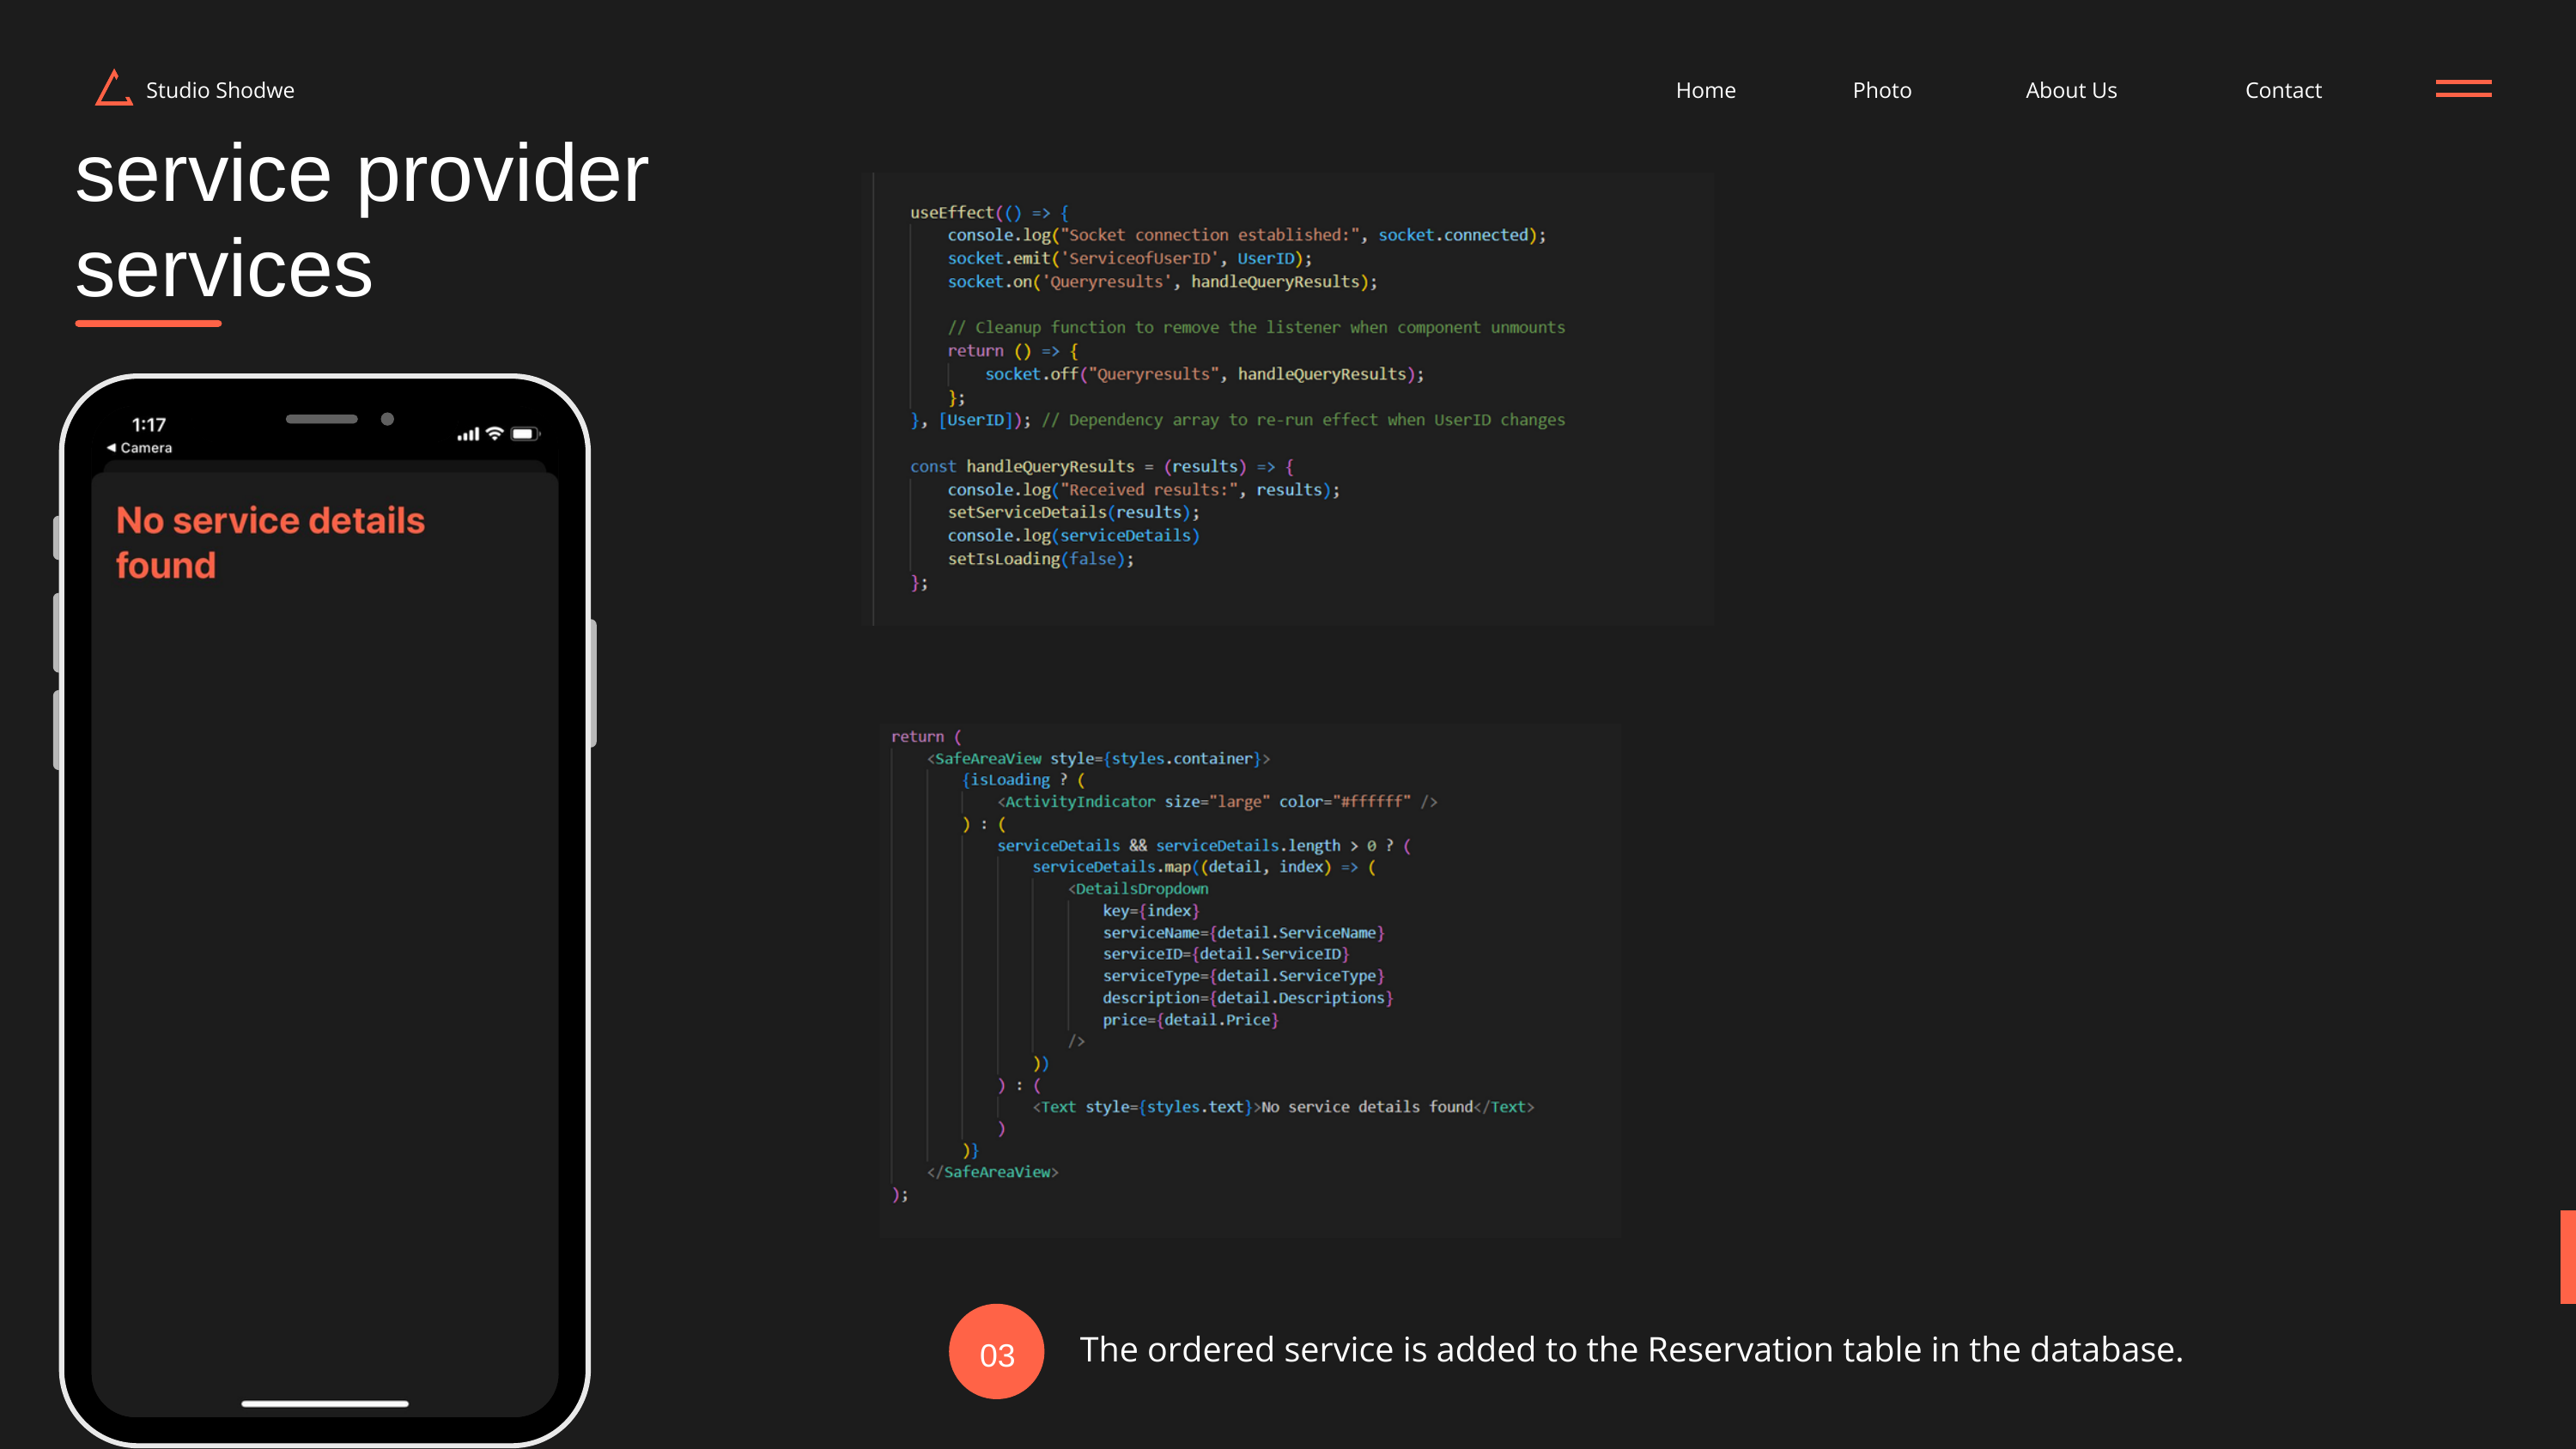

Studio Shodwe
Home
Photo
About Us
Contact

service provider services

The ordered service is added to the Reservation table in the database.

03